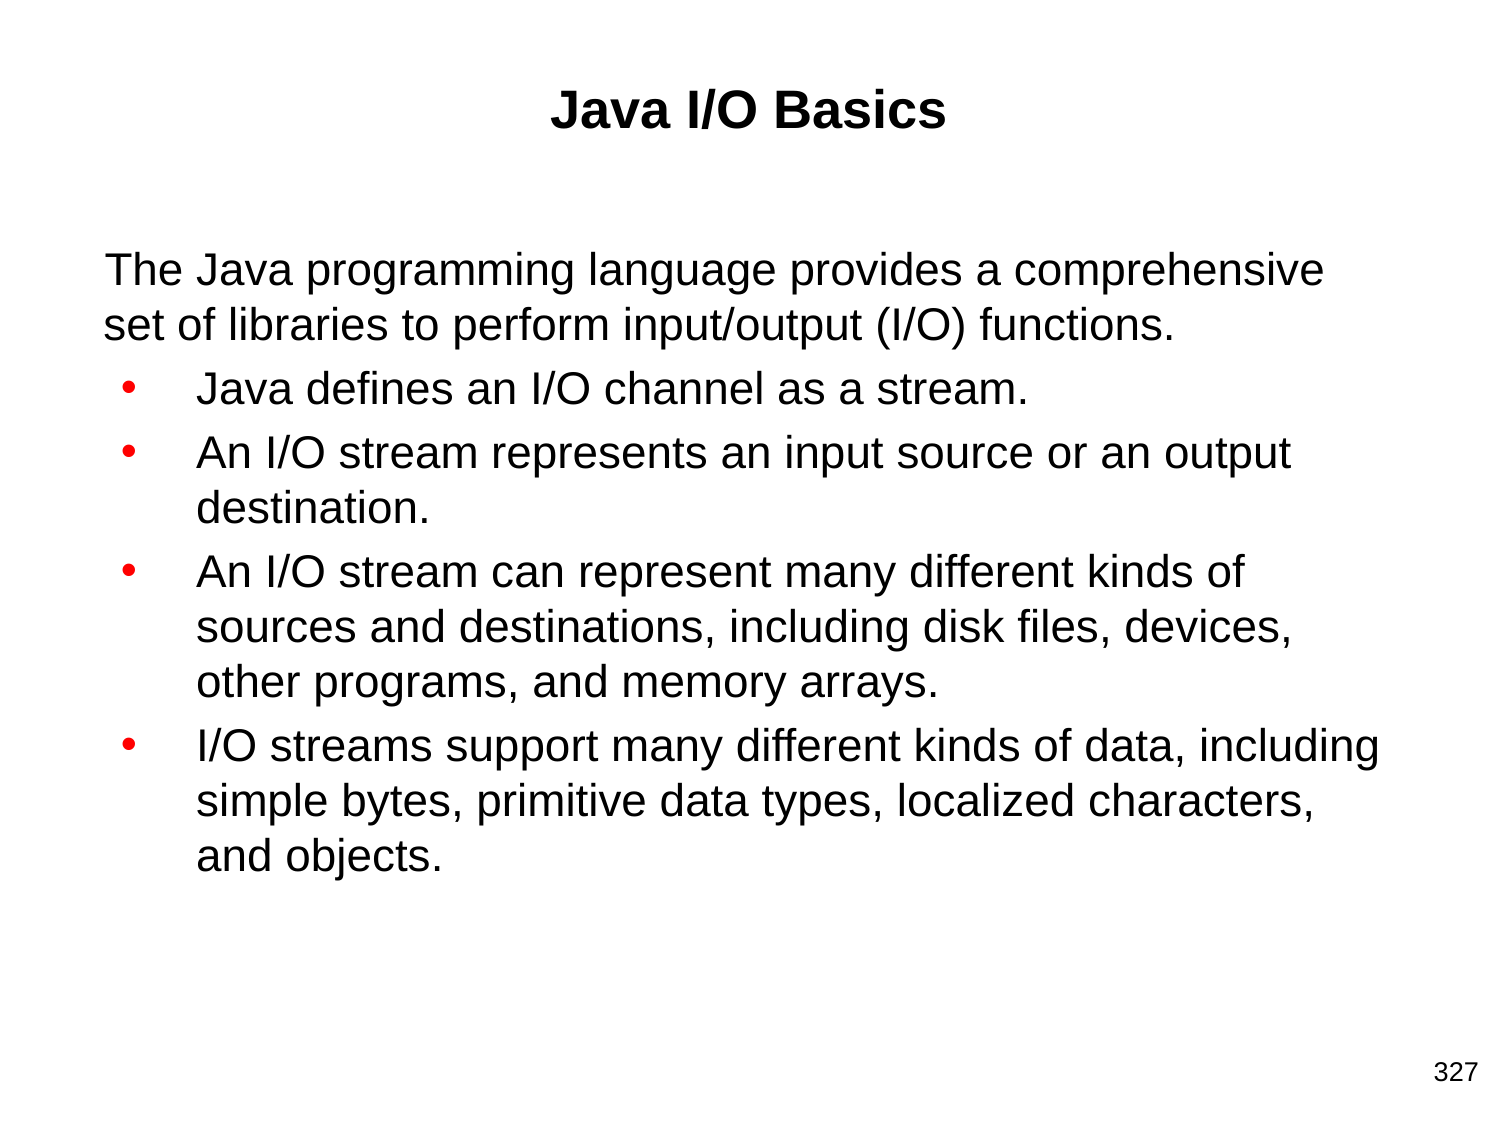

# Java I/O Basics
The Java programming language provides a comprehensive set of libraries to perform input/output (I/O) functions.
Java defines an I/O channel as a stream.
An I/O stream represents an input source or an output destination.
An I/O stream can represent many different kinds of sources and destinations, including disk files, devices, other programs, and memory arrays.
I/O streams support many different kinds of data, including simple bytes, primitive data types, localized characters, and objects.
327